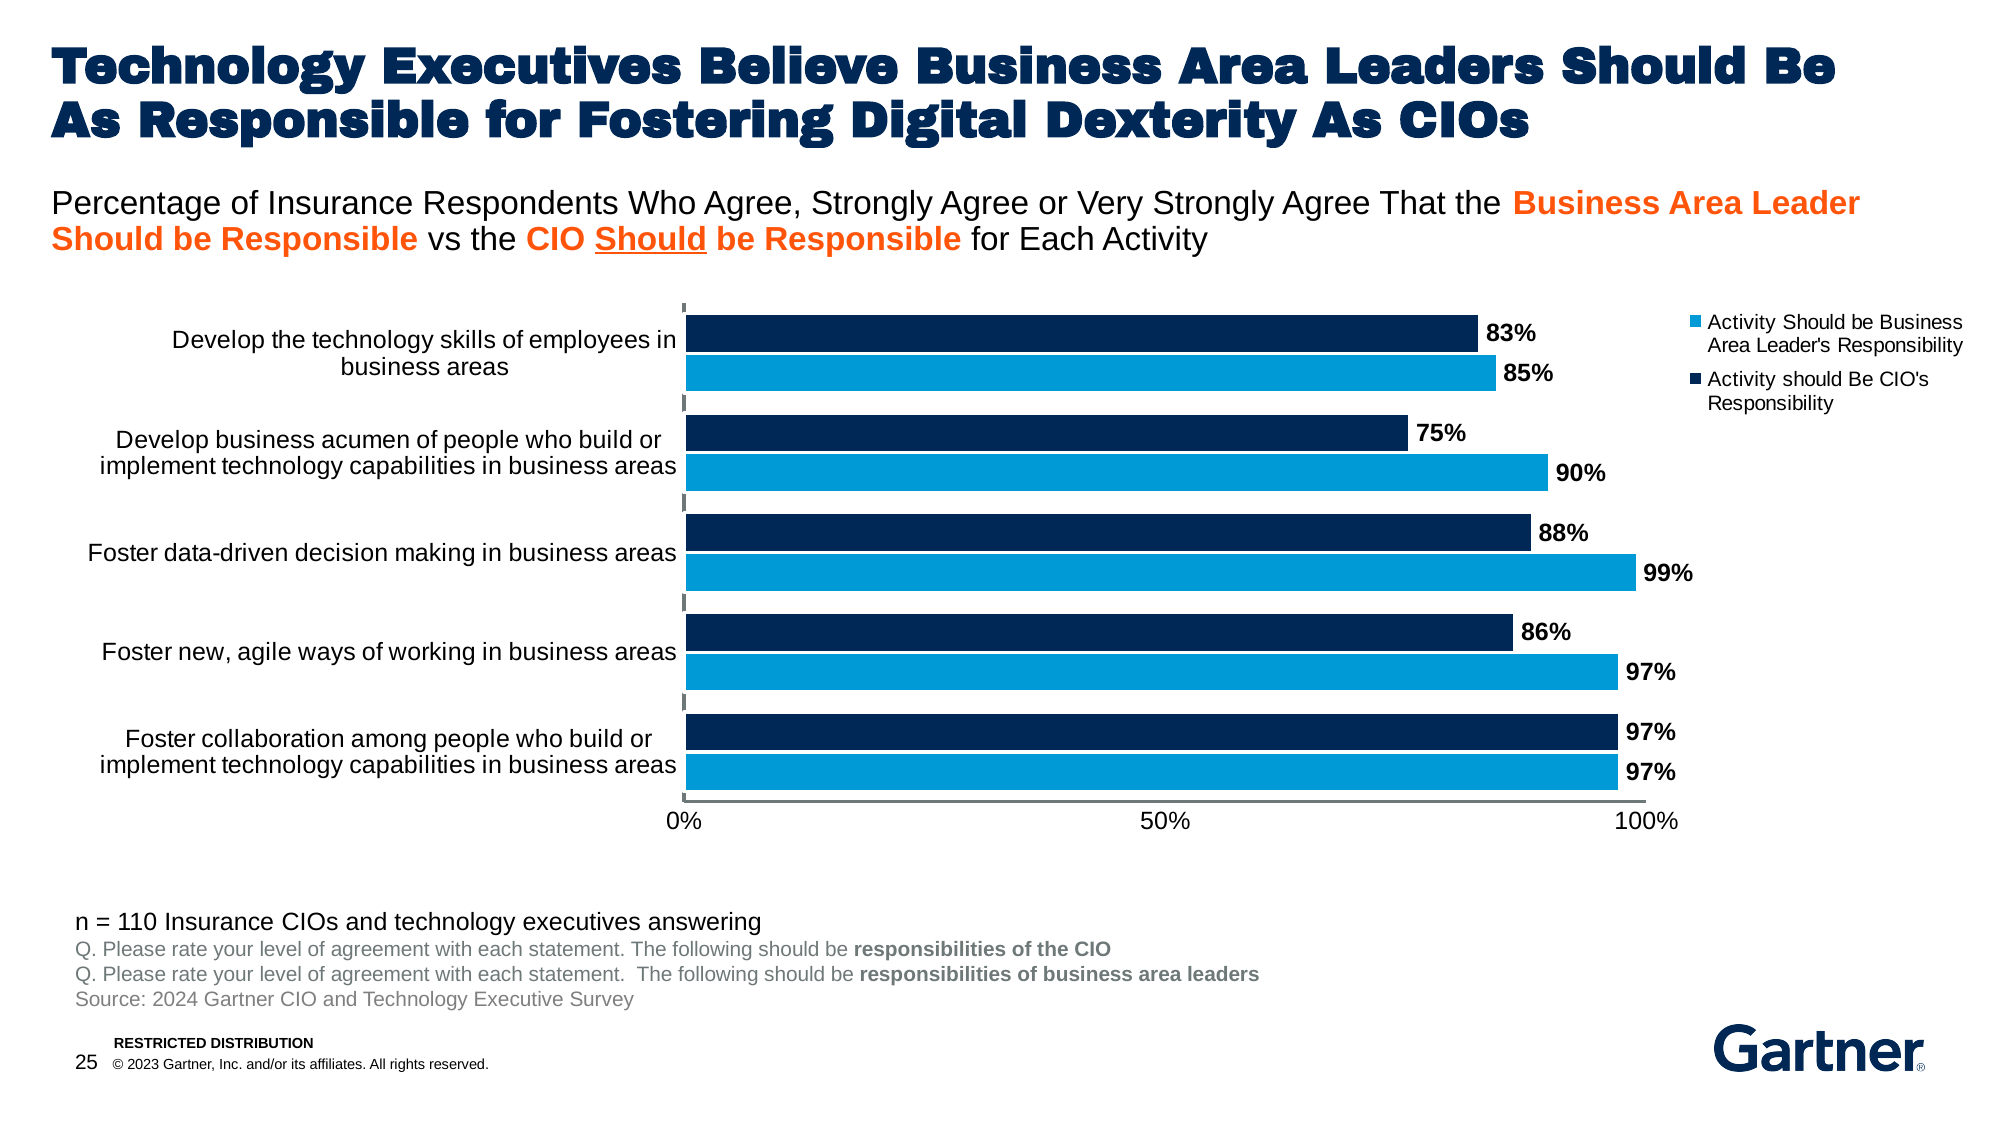

Technology Executives Believe Business Area Leaders Should Be As Responsible for Fostering Digital Dexterity As CIOs
Percentage of Insurance Respondents Who Agree, Strongly Agree or Very Strongly Agree That the Business Area Leader Should be Responsible vs the CIO Should be Responsible for Each Activity

### Chart

| Category | Activity should Be CIO's Responsibility | Activity Should be Business Area Leader's Responsibility |
|---|---|---|
| Develop the technology skills of employees in business areas | 0.82727 | 0.84545 |
| Develop business acumen of people who build or implement technology capabilities in business areas | 0.75455 | 0.9 |
| Foster data-driven decision making in business areas | 0.88182 | 0.99091 |
| Foster new, agile ways of working in business areas | 0.86364 | 0.97273 |
| Foster collaboration among people who build or implement technology capabilities in business areas | 0.97273 | 0.97273 |
n = 110 Insurance CIOs and technology executives answering
Q. Please rate your level of agreement with each statement. The following should be responsibilities of the CIO
Q. Please rate your level of agreement with each statement.  The following should be responsibilities of business area leaders
Source: 2024 Gartner CIO and Technology Executive Survey